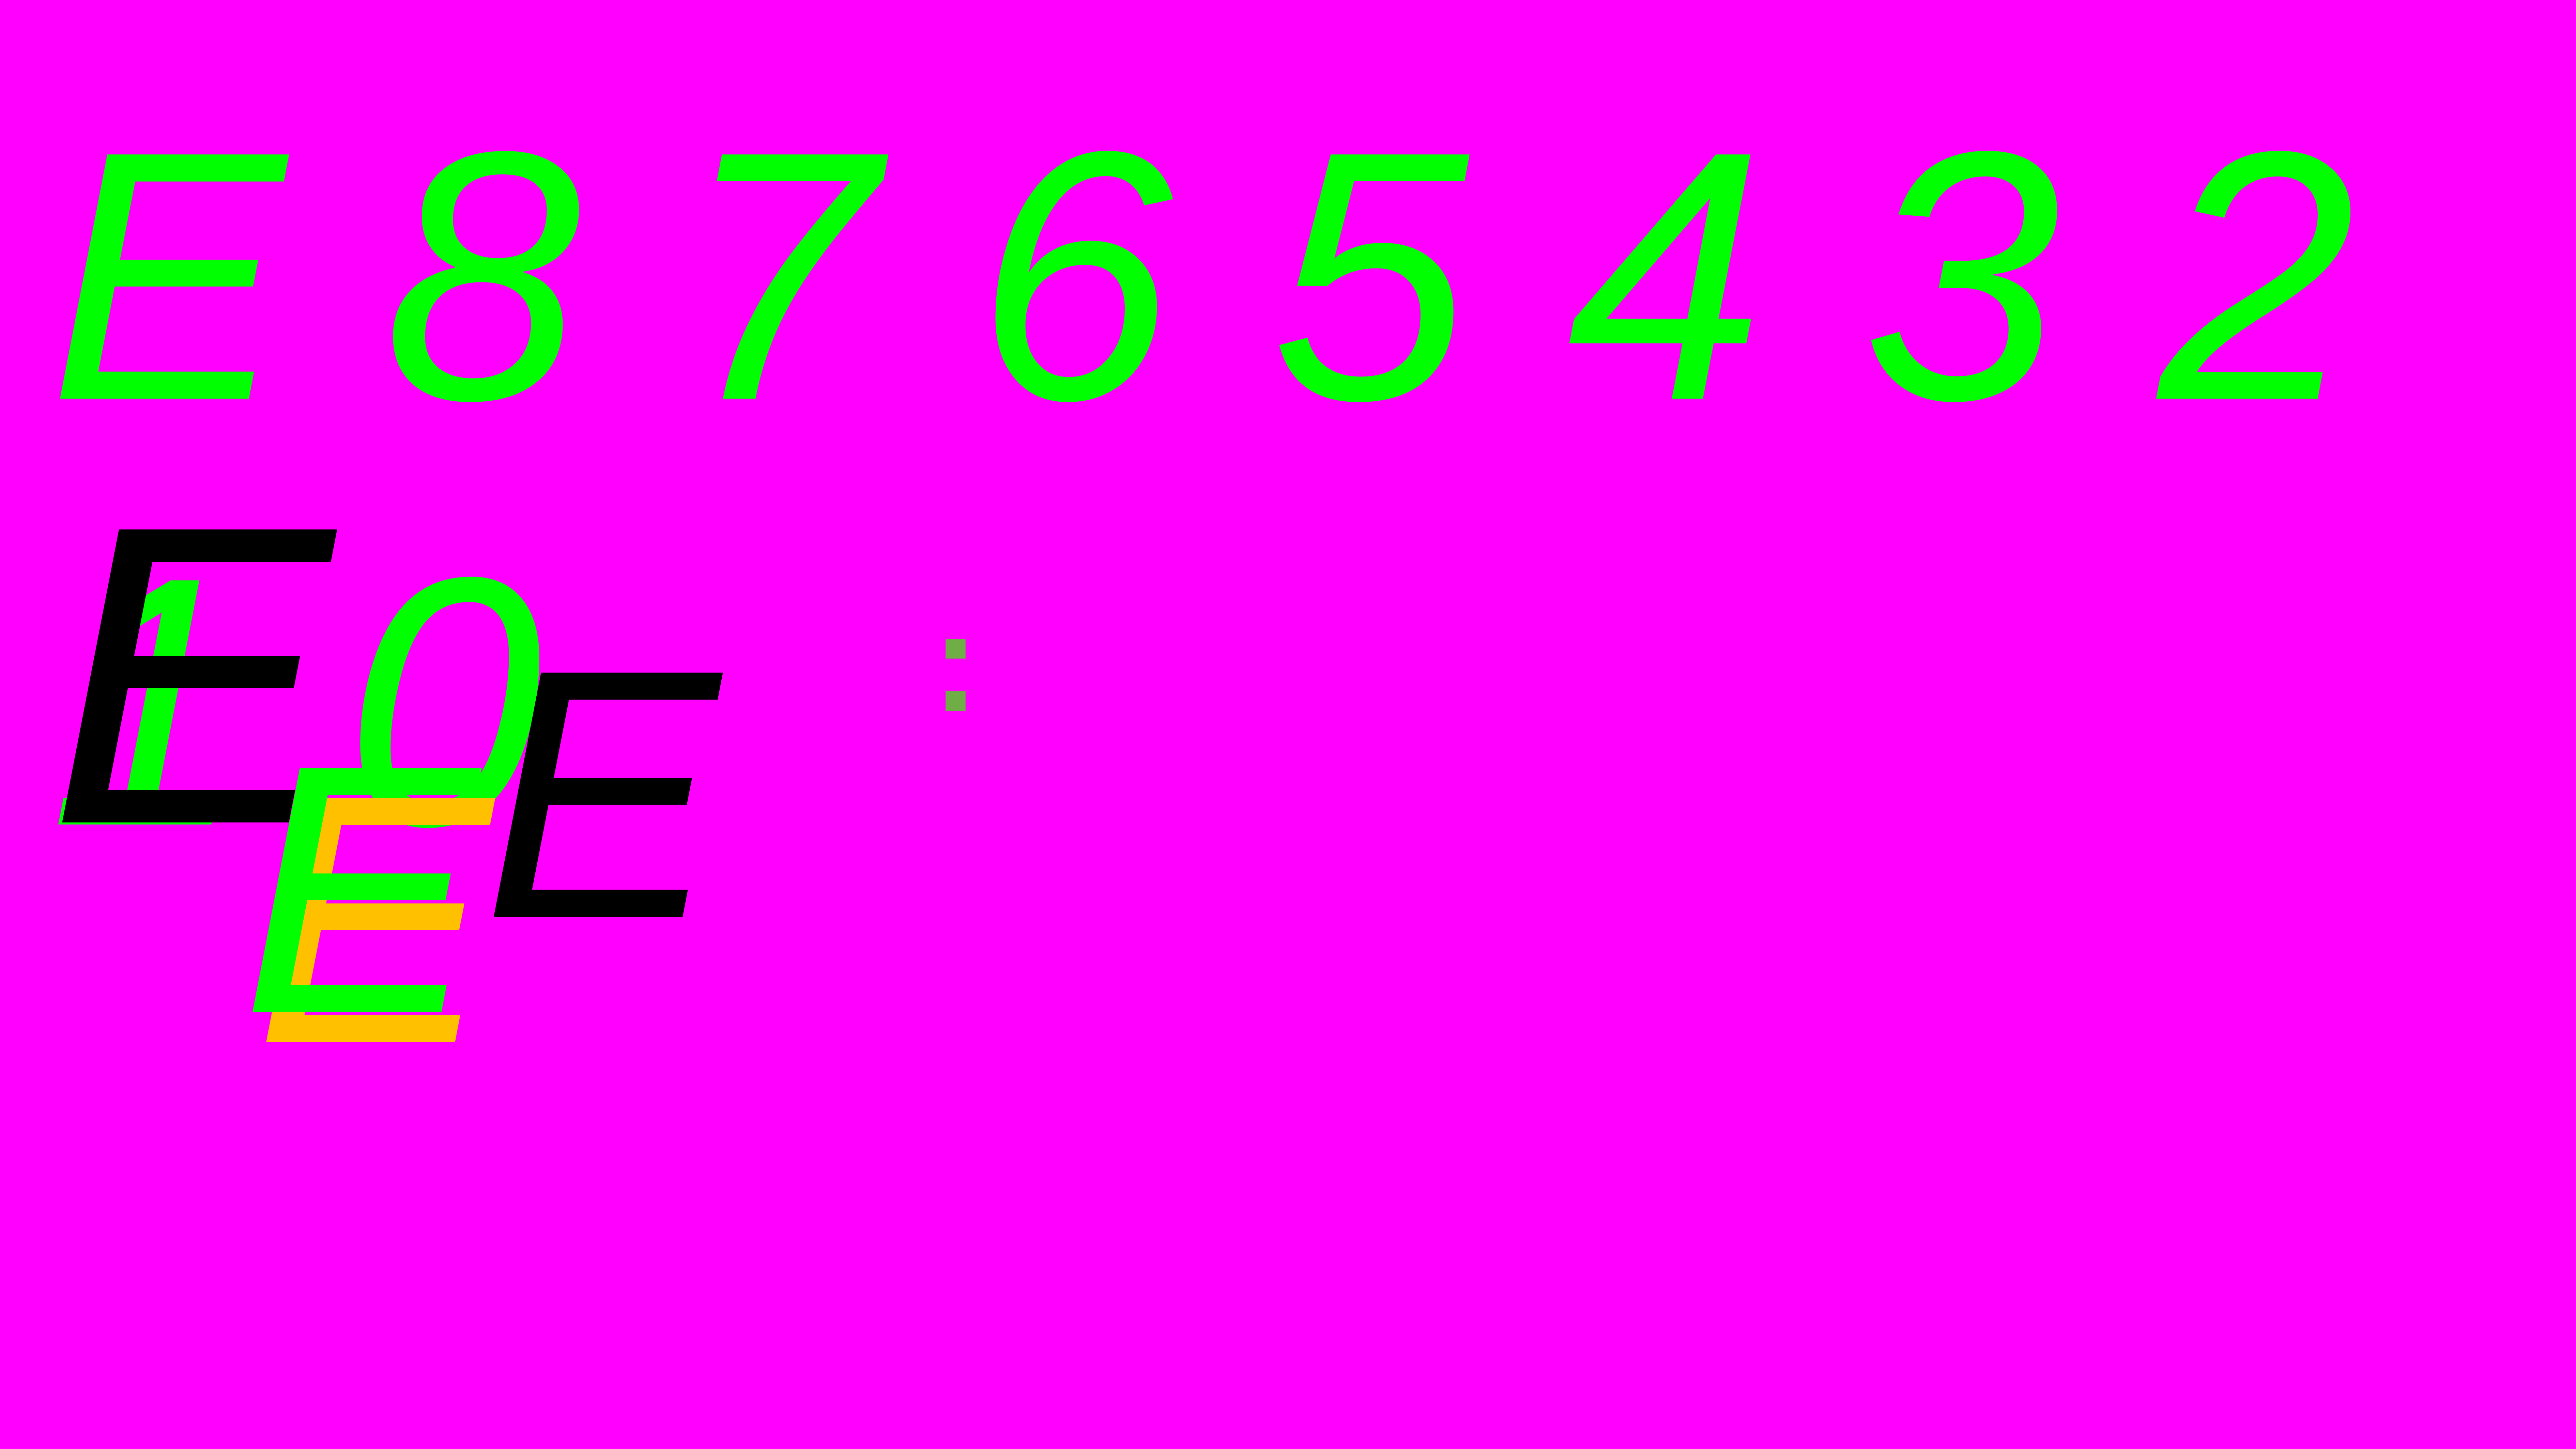

E 8 7 6 5 4 3 2 1 0
E
E
:
E
E